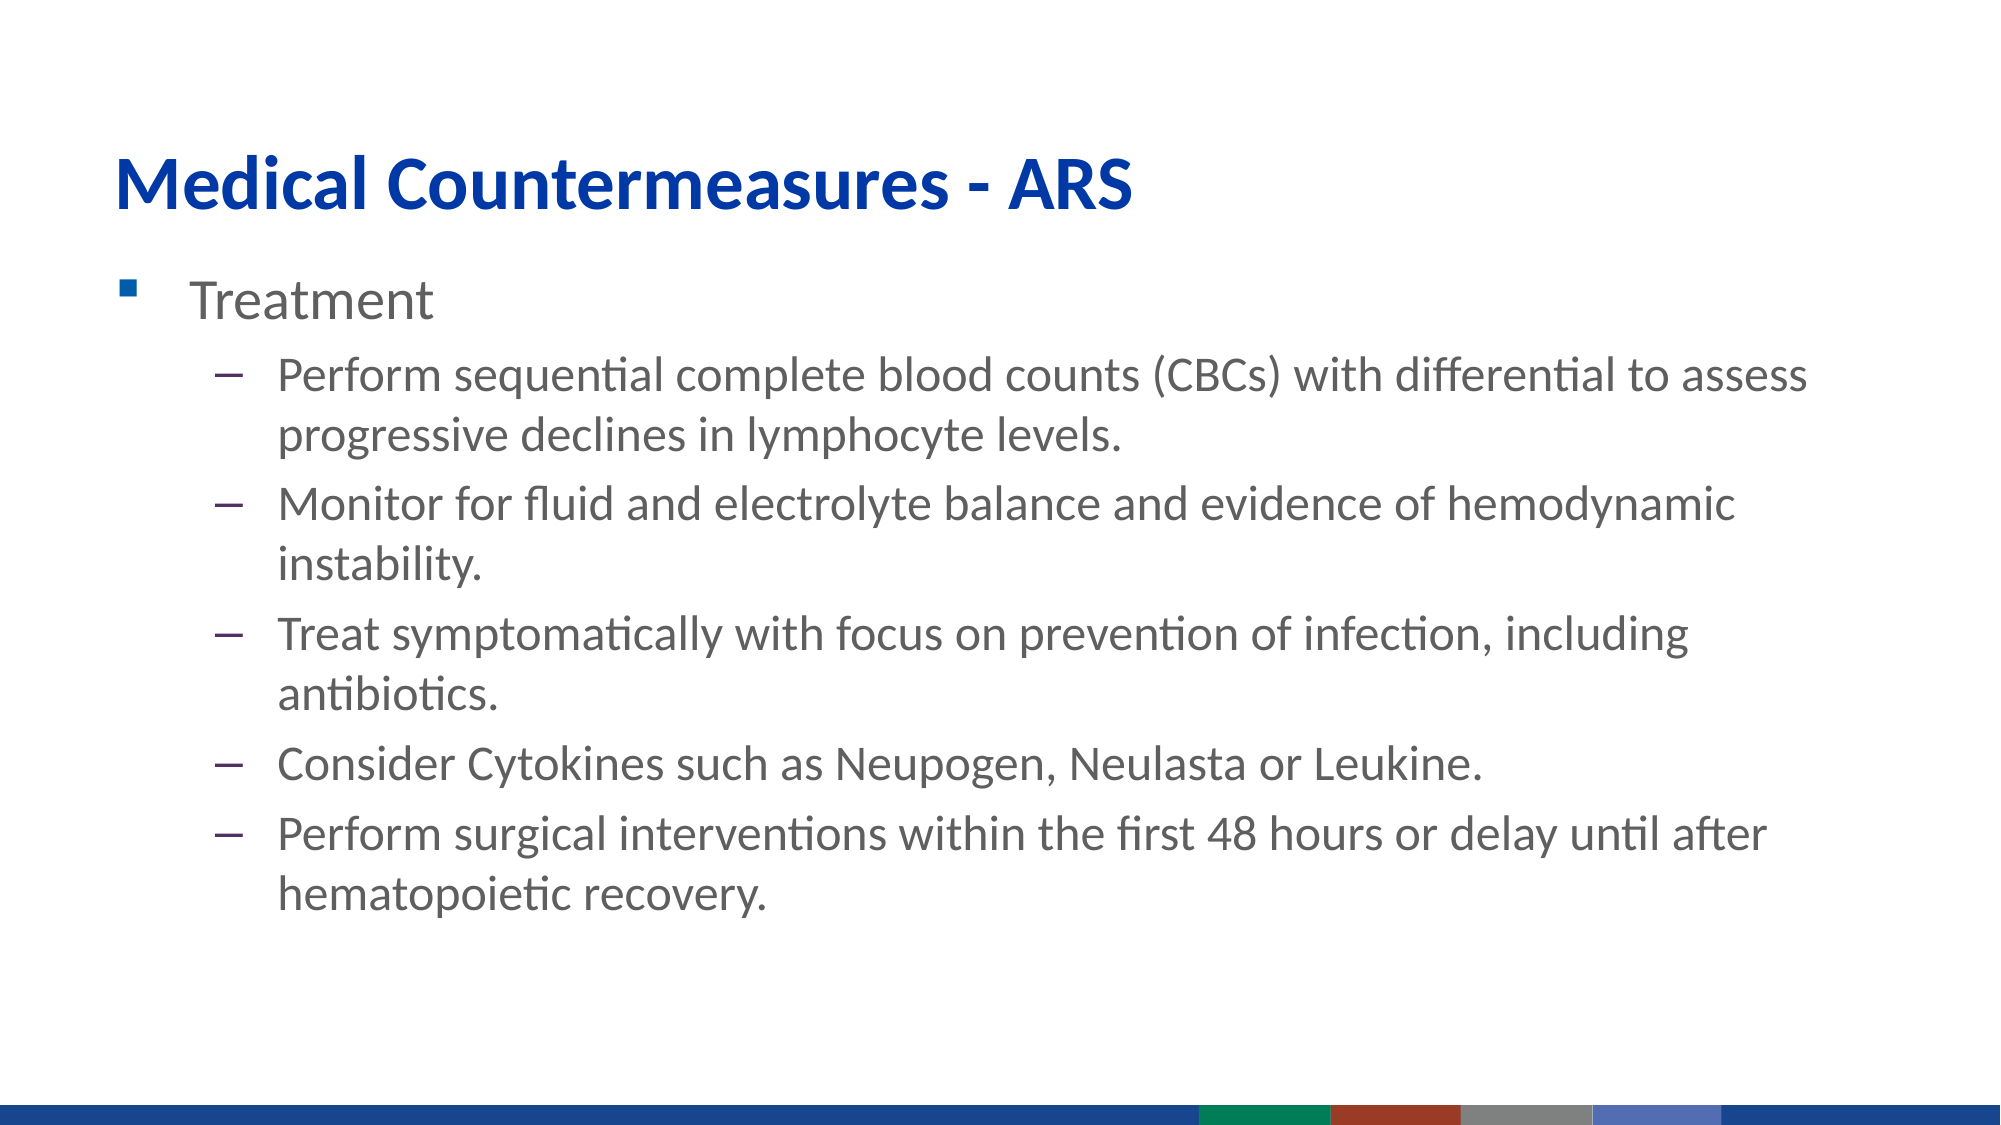

# Medical Countermeasures - ARS
Treatment
Perform sequential complete blood counts (CBCs) with differential to assess progressive declines in lymphocyte levels.
Monitor for fluid and electrolyte balance and evidence of hemodynamic instability.
Treat symptomatically with focus on prevention of infection, including antibiotics.
Consider Cytokines such as Neupogen, Neulasta or Leukine.
Perform surgical interventions within the first 48 hours or delay until after hematopoietic recovery.